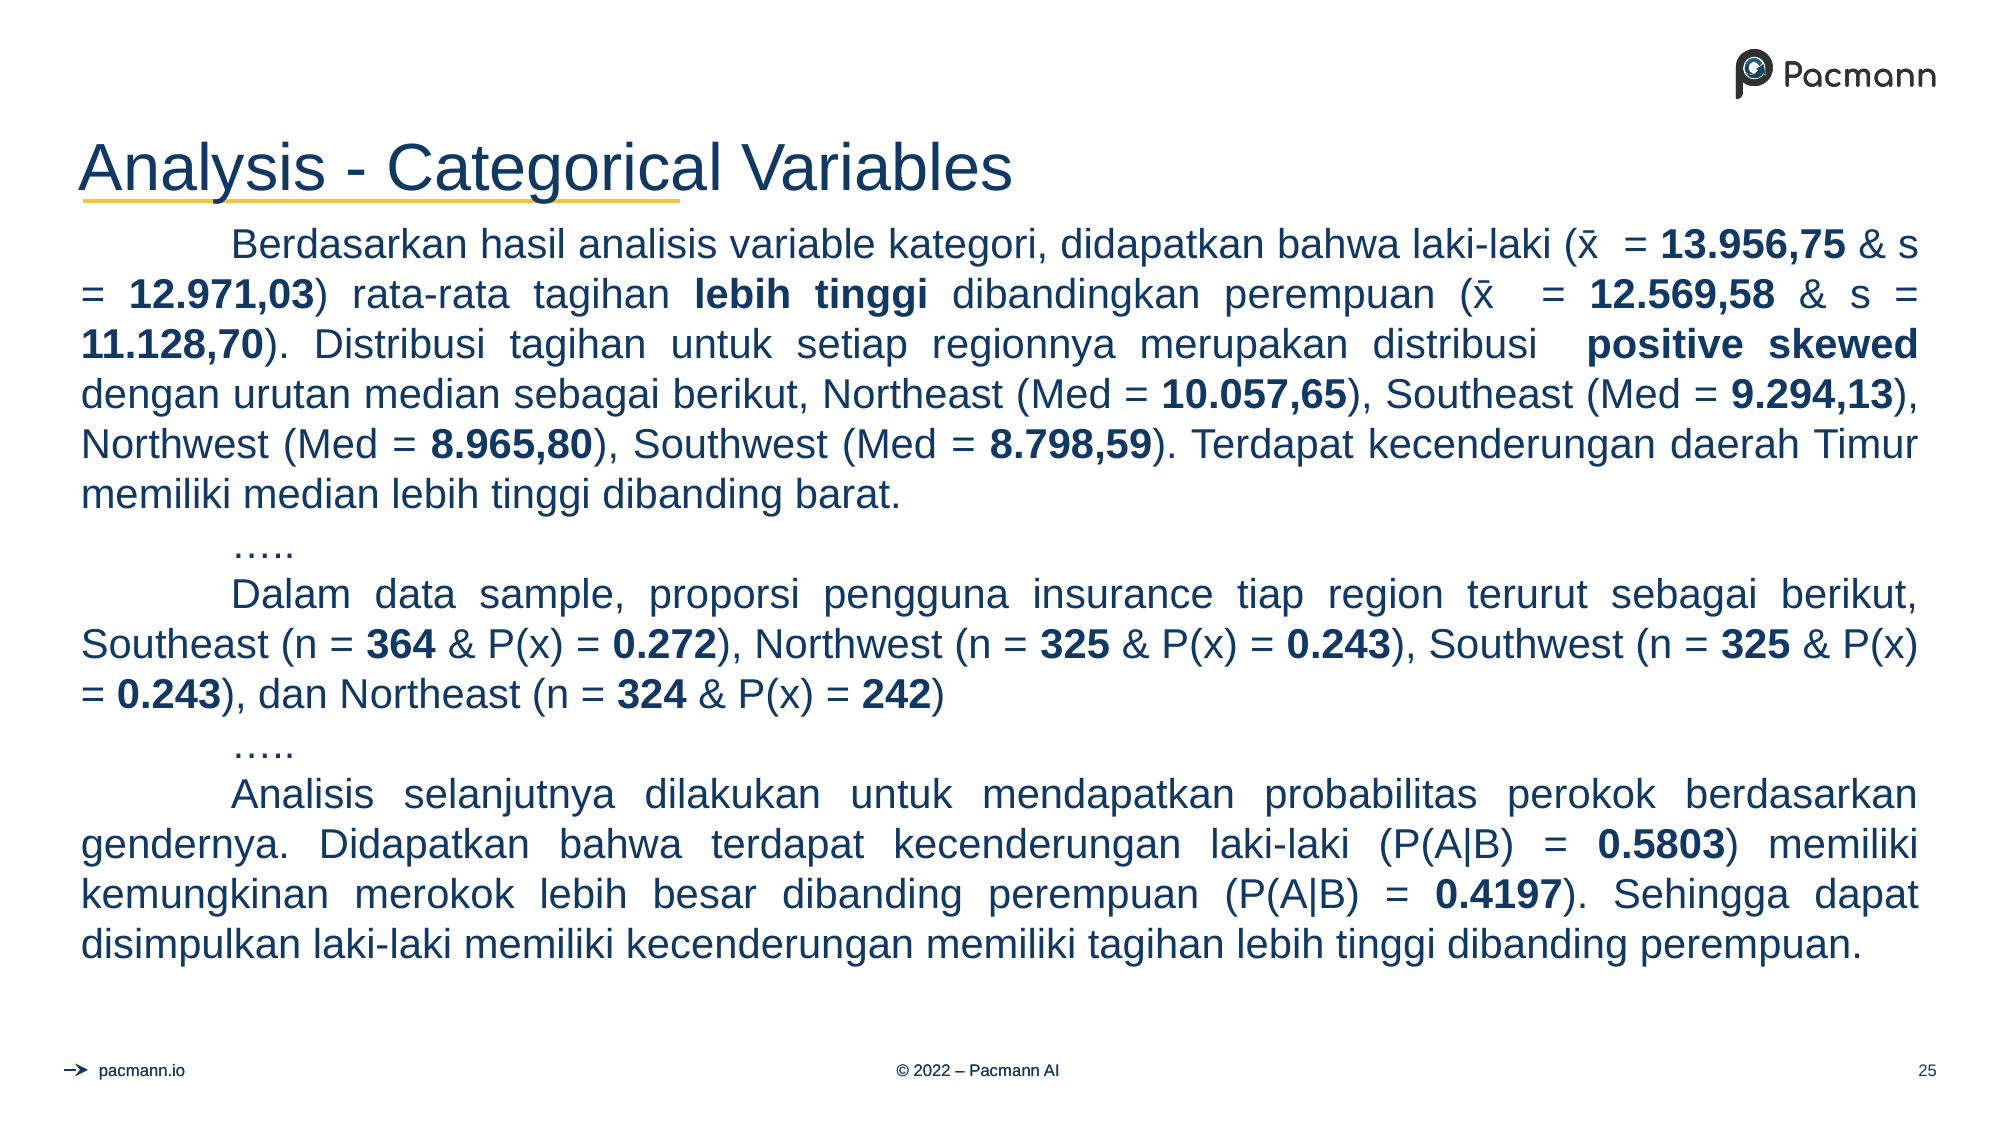

# Analysis - Categorical Variables
	Berdasarkan hasil analisis variable kategori, didapatkan bahwa laki-laki (x̄  = 13.956,75 & s = 12.971,03) rata-rata tagihan lebih tinggi dibandingkan perempuan (x̄  = 12.569,58 & s = 11.128,70). Distribusi tagihan untuk setiap regionnya merupakan distribusi  positive skewed dengan urutan median sebagai berikut, Northeast (Med = 10.057,65), Southeast (Med = 9.294,13), Northwest (Med = 8.965,80), Southwest (Med = 8.798,59). Terdapat kecenderungan daerah Timur memiliki median lebih tinggi dibanding barat.
	…..
	Dalam data sample, proporsi pengguna insurance tiap region terurut sebagai berikut, Southeast (n = 364 & P(x) = 0.272), Northwest (n = 325 & P(x) = 0.243), Southwest (n = 325 & P(x) = 0.243), dan Northeast (n = 324 & P(x) = 242)
	…..
	Analisis selanjutnya dilakukan untuk mendapatkan probabilitas perokok berdasarkan gendernya. Didapatkan bahwa terdapat kecenderungan laki-laki (P(A|B) = 0.5803) memiliki kemungkinan merokok lebih besar dibanding perempuan (P(A|B) = 0.4197). Sehingga dapat disimpulkan laki-laki memiliki kecenderungan memiliki tagihan lebih tinggi dibanding perempuan.